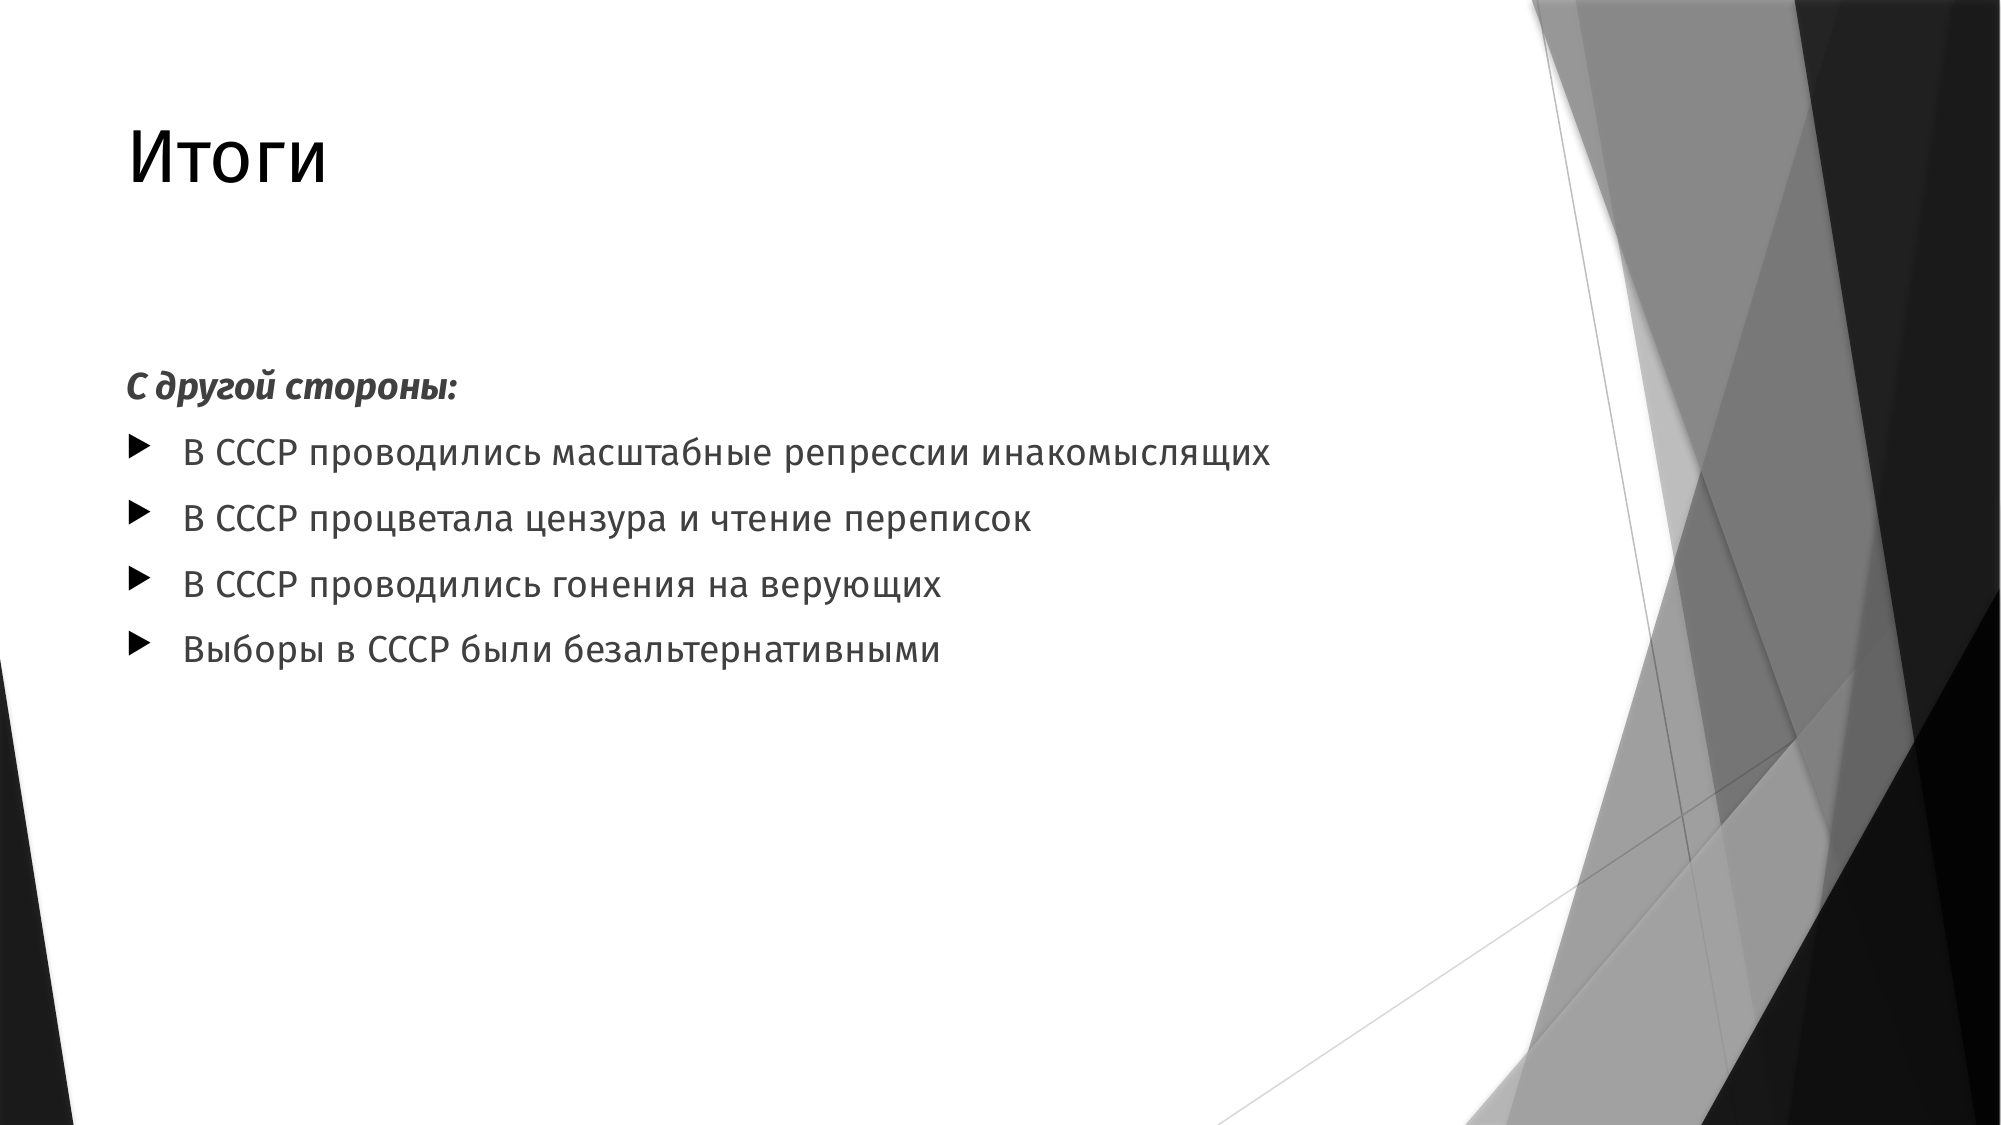

# Итоги
С другой стороны:
В СССР проводились масштабные репрессии инакомыслящих
В СССР процветала цензура и чтение переписок
В СССР проводились гонения на верующих
Выборы в СССР были безальтернативными